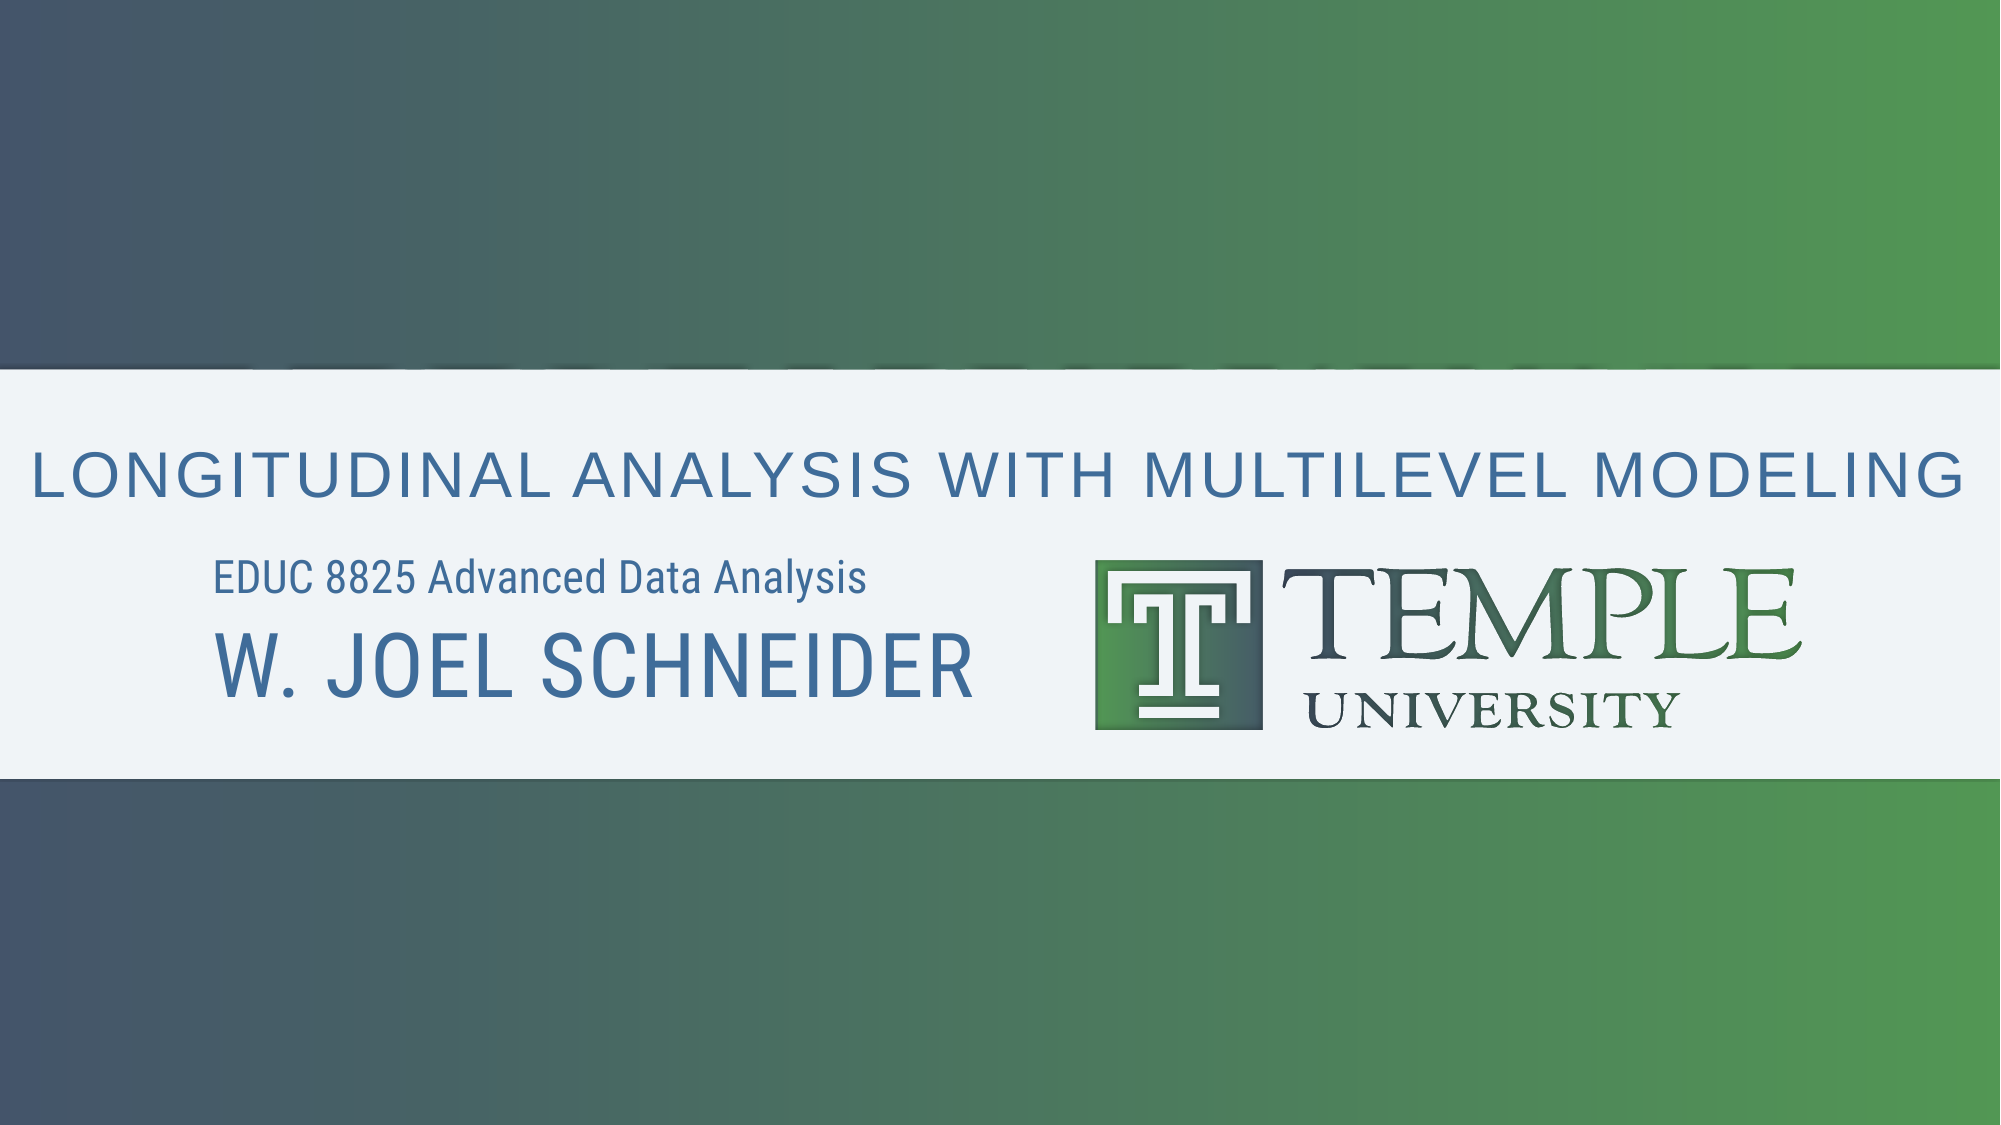

# Longitudinal Analysis with Multilevel Modeling

EDUC 8825 Advanced Data Analysis
W. Joel Schneider